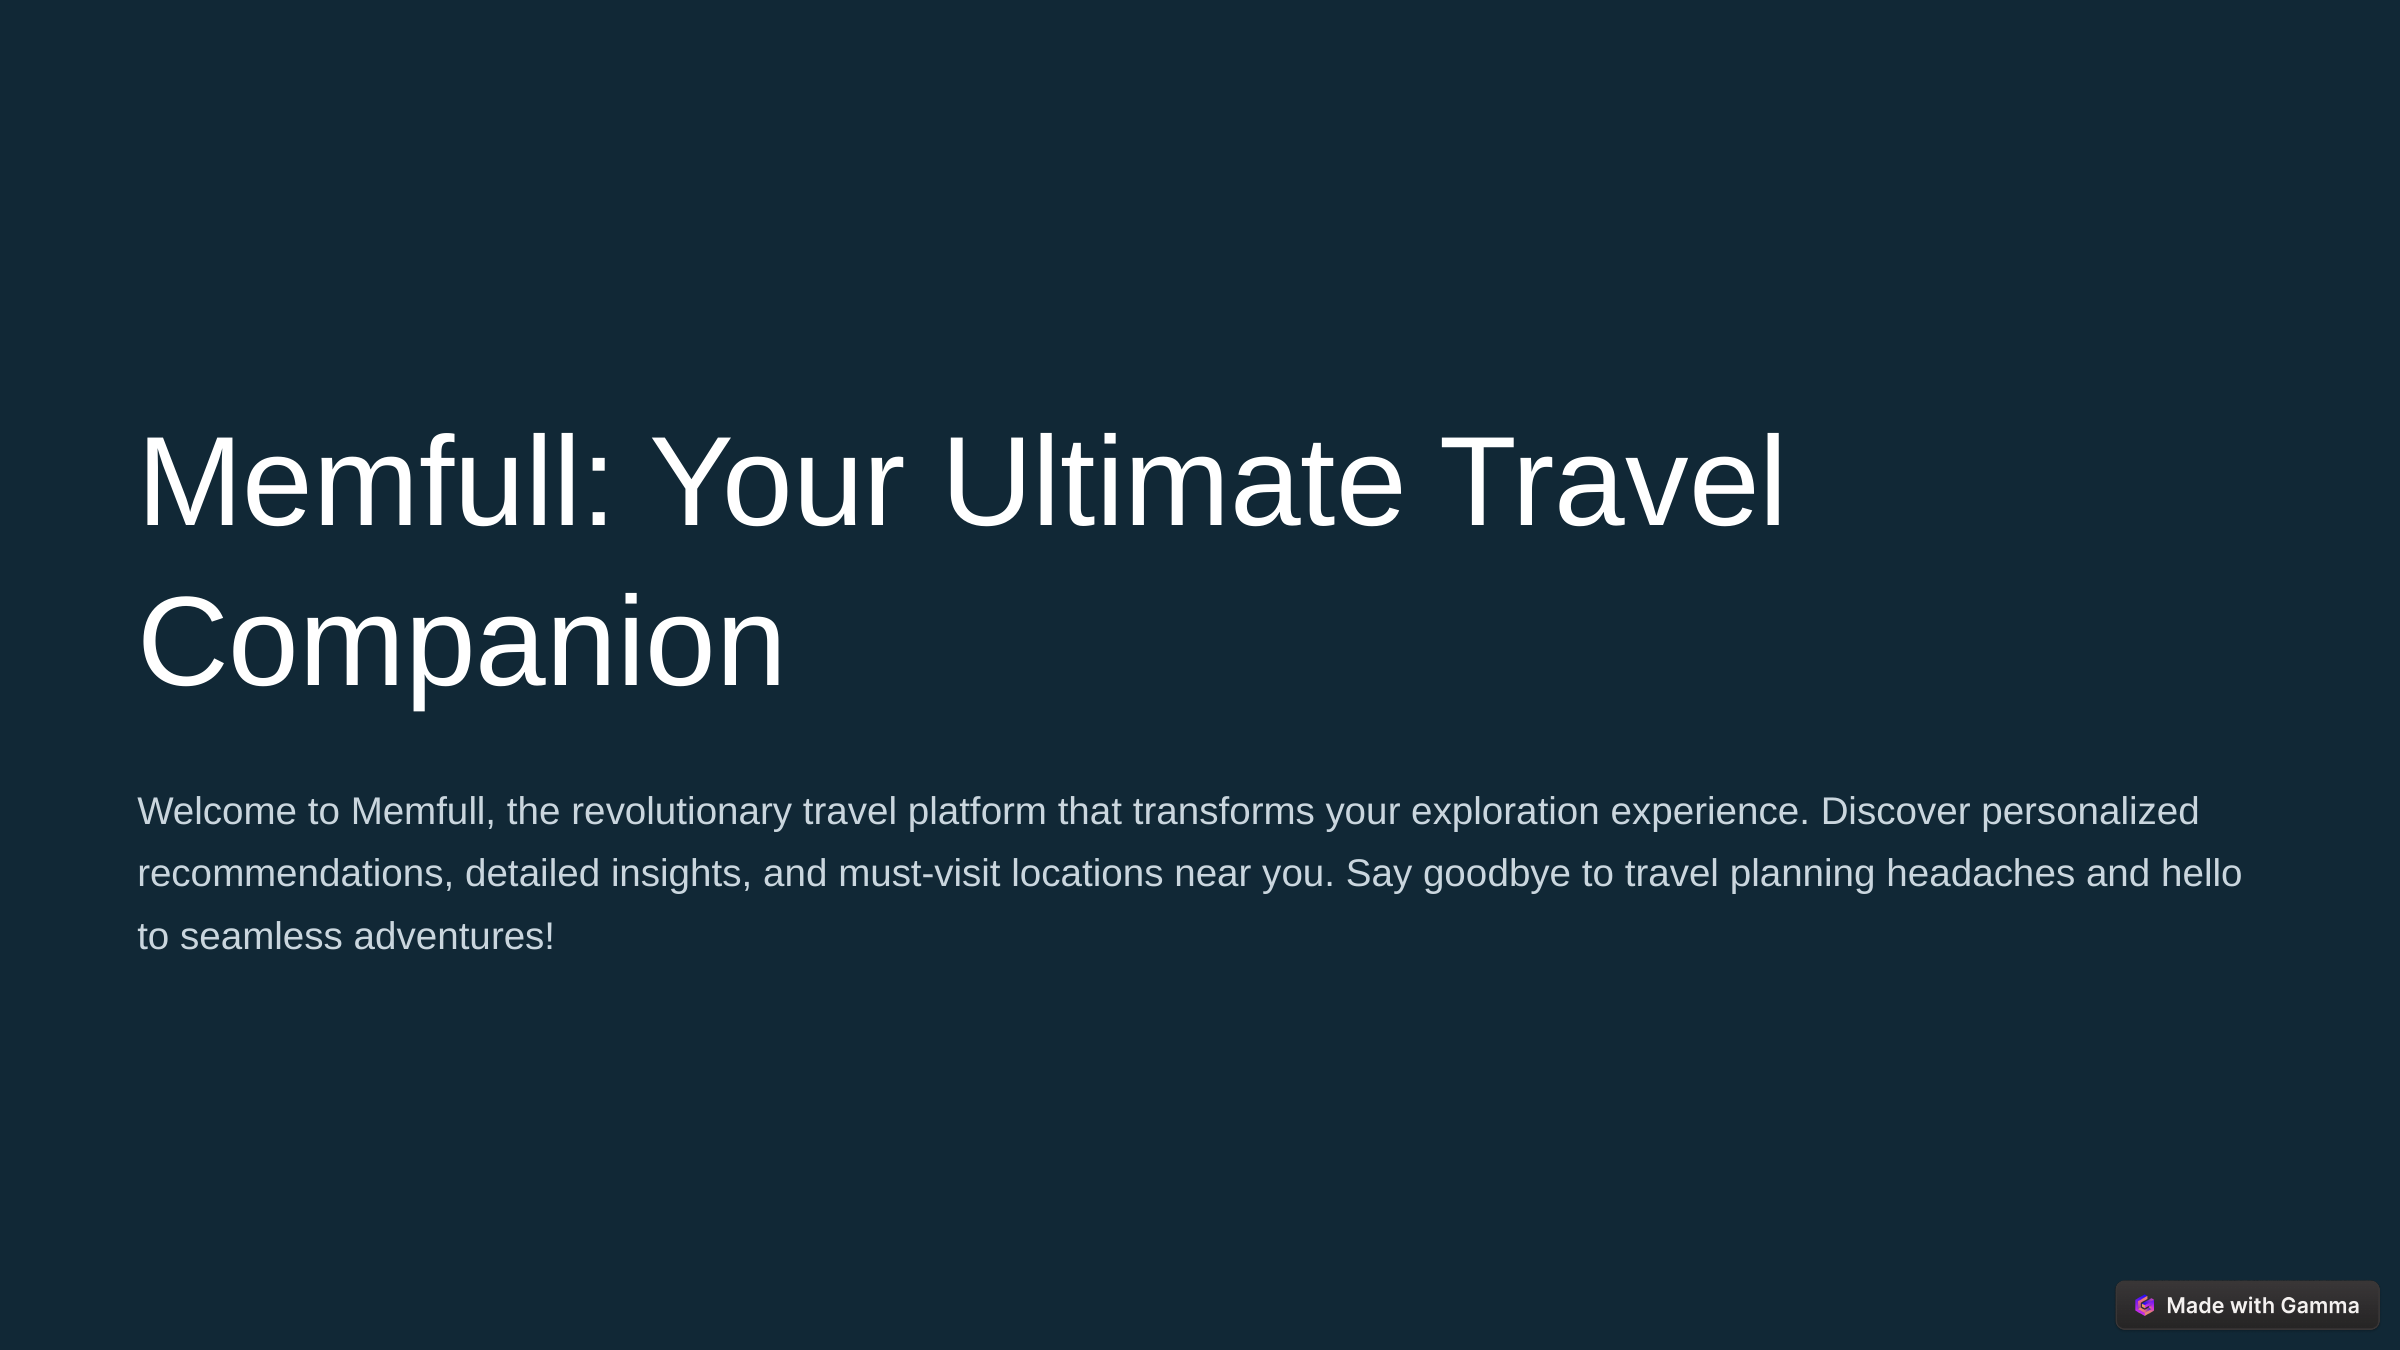

Memfull: Your Ultimate Travel Companion
Welcome to Memfull, the revolutionary travel platform that transforms your exploration experience. Discover personalized recommendations, detailed insights, and must-visit locations near you. Say goodbye to travel planning headaches and hello to seamless adventures!